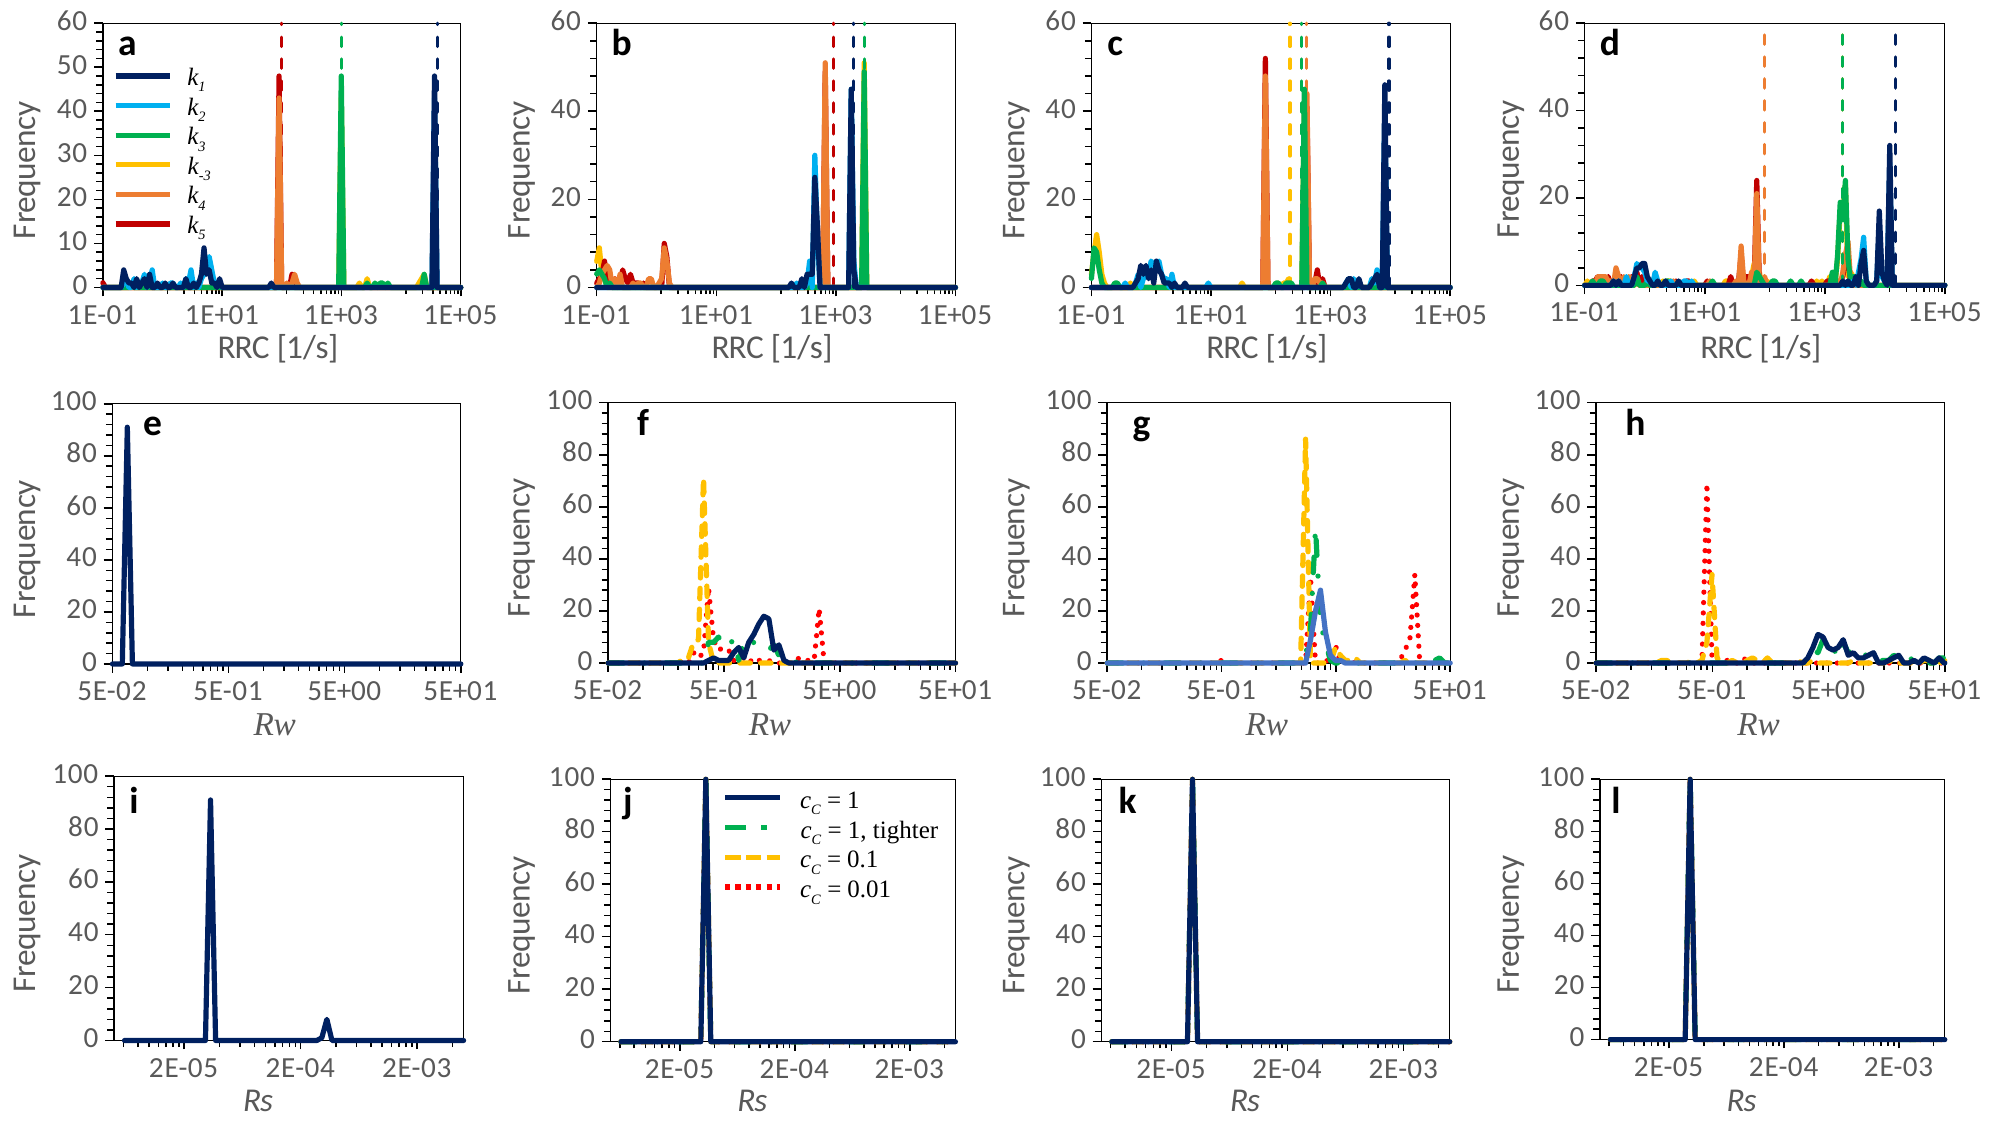

### Chart

| Category | K1 |  | K2 | K3 |  | K4 |  | K5 |  | K-3 |  |
|---|---|---|---|---|---|---|---|---|---|---|---|

### Chart

| Category | K1 |  | K2 | K3 |  | K4 |  | K5 |  | K-3 |  |
|---|---|---|---|---|---|---|---|---|---|---|---|

### Chart

| Category | K1 |  | K2 | K3 |  | K4 |  | K5 |  | K-3 |  |
|---|---|---|---|---|---|---|---|---|---|---|---|

### Chart

| Category | K1 |  | K2 | K3 |  | K4 |  | K5 |  | K-3 |  |
|---|---|---|---|---|---|---|---|---|---|---|---|
a
b
c
d
k1
k2
k3
k-3
k4
k5

### Chart

| Category | c2 |
|---|---|

### Chart

| Category | C-1 | C-1_Tighter | C-01 | C-001 |
|---|---|---|---|---|

### Chart

| Category | C-1 | C-1_Tighter | C-01 | C-001 |
|---|---|---|---|---|

### Chart

| Category | C-1 | C-1_Tighter | C-01 | C-001 |
|---|---|---|---|---|
e
f
g
h

### Chart

| Category | c2 |
|---|---|

### Chart

| Category | C-1 | C-1_Tighter | C-01 | C-001 |
|---|---|---|---|---|

### Chart

| Category | C-1 | C-1_Tighter | C-01 | C-001 |
|---|---|---|---|---|

### Chart

| Category | C-1 | C-1_Tighter | C-01 | C-001 |
|---|---|---|---|---|
i
j
k
l
cC = 1
cC = 1, tighter
cC = 0.1
cC = 0.01